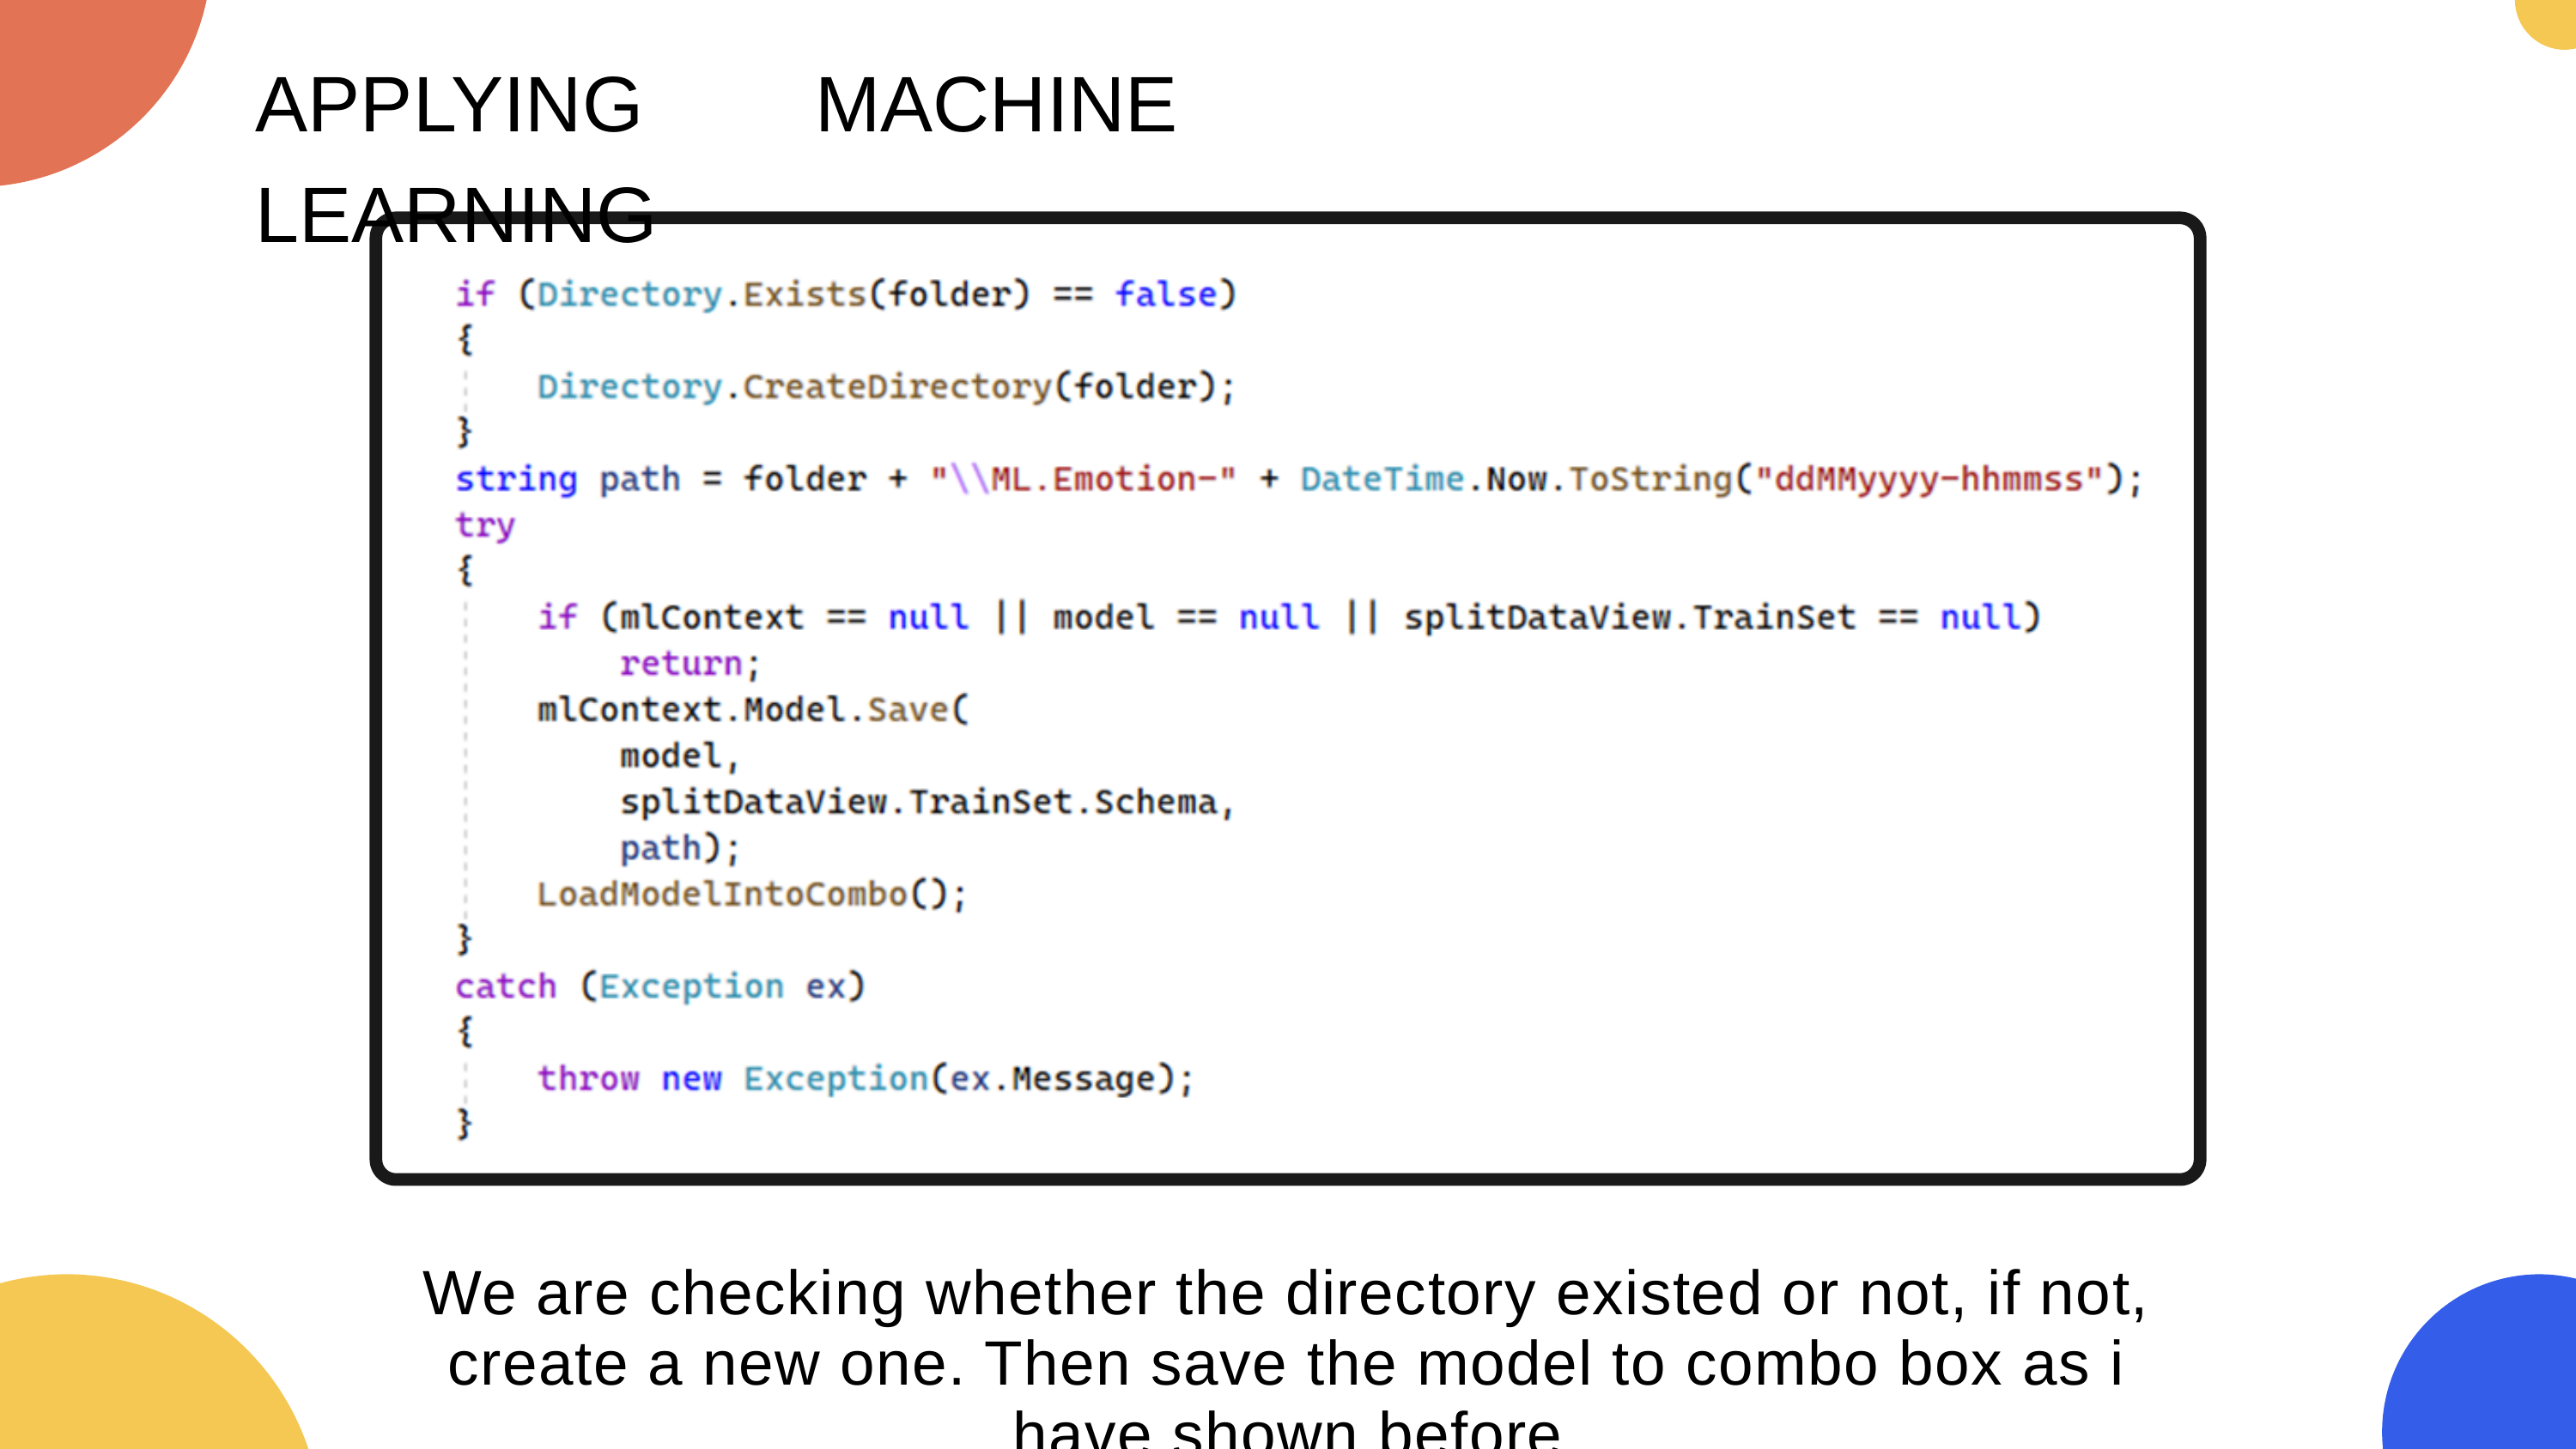

APPLYING MACHINE LEARNING

We are checking whether the directory existed or not, if not, create a new one. Then save the model to combo box as i have shown before